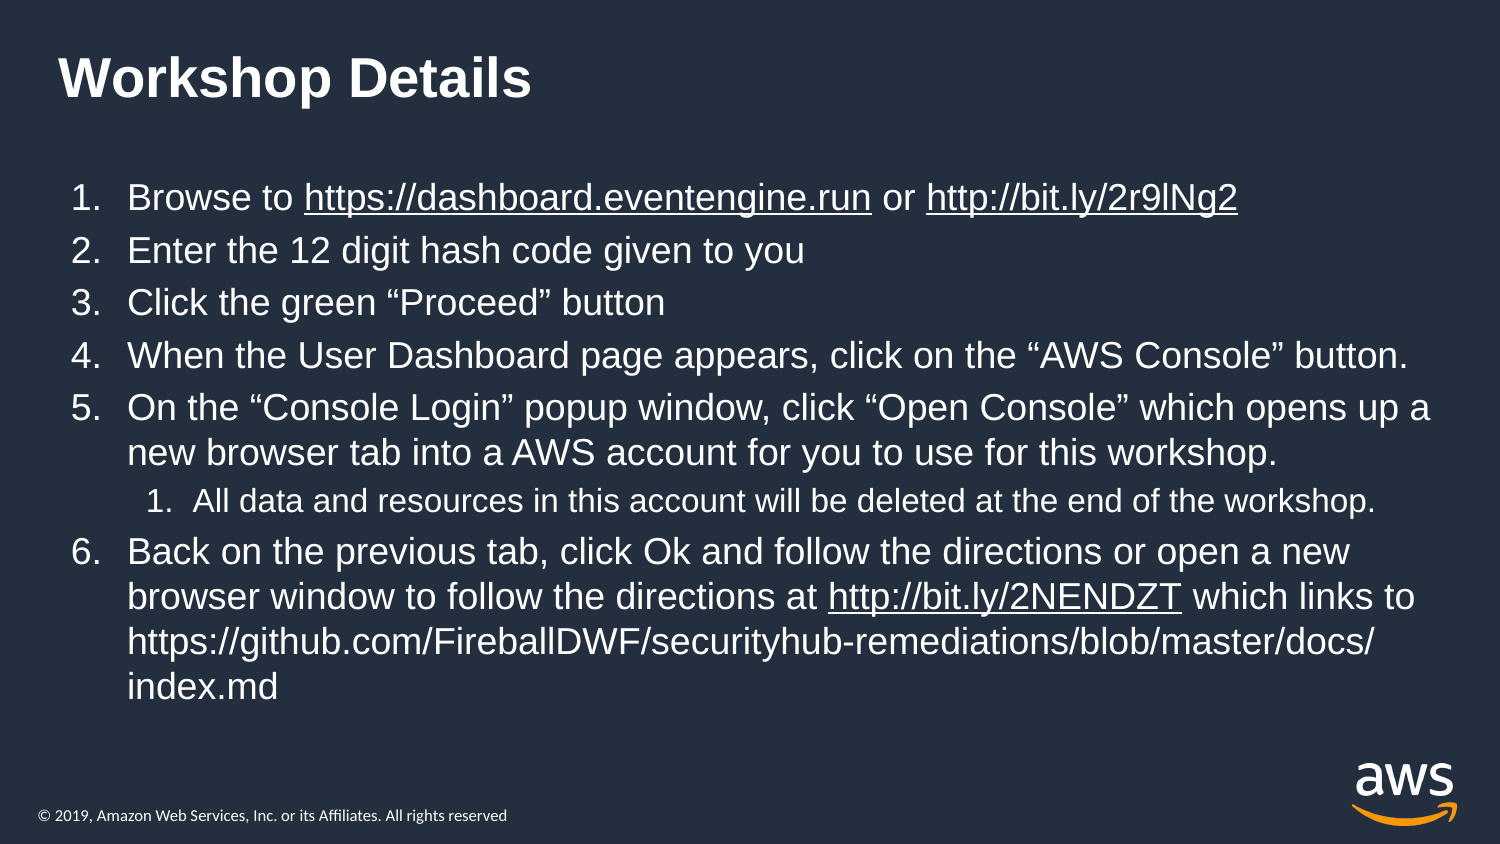

# Workshop Details

Browse to https://dashboard.eventengine.run or http://bit.ly/2r9lNg2
Enter the 12 digit hash code given to you
Click the green “Proceed” button
When the User Dashboard page appears, click on the “AWS Console” button.
On the “Console Login” popup window, click “Open Console” which opens up a new browser tab into a AWS account for you to use for this workshop.
All data and resources in this account will be deleted at the end of the workshop.
Back on the previous tab, click Ok and follow the directions or open a new browser window to follow the directions at http://bit.ly/2NENDZT which links to https://github.com/FireballDWF/securityhub-remediations/blob/master/docs/index.md